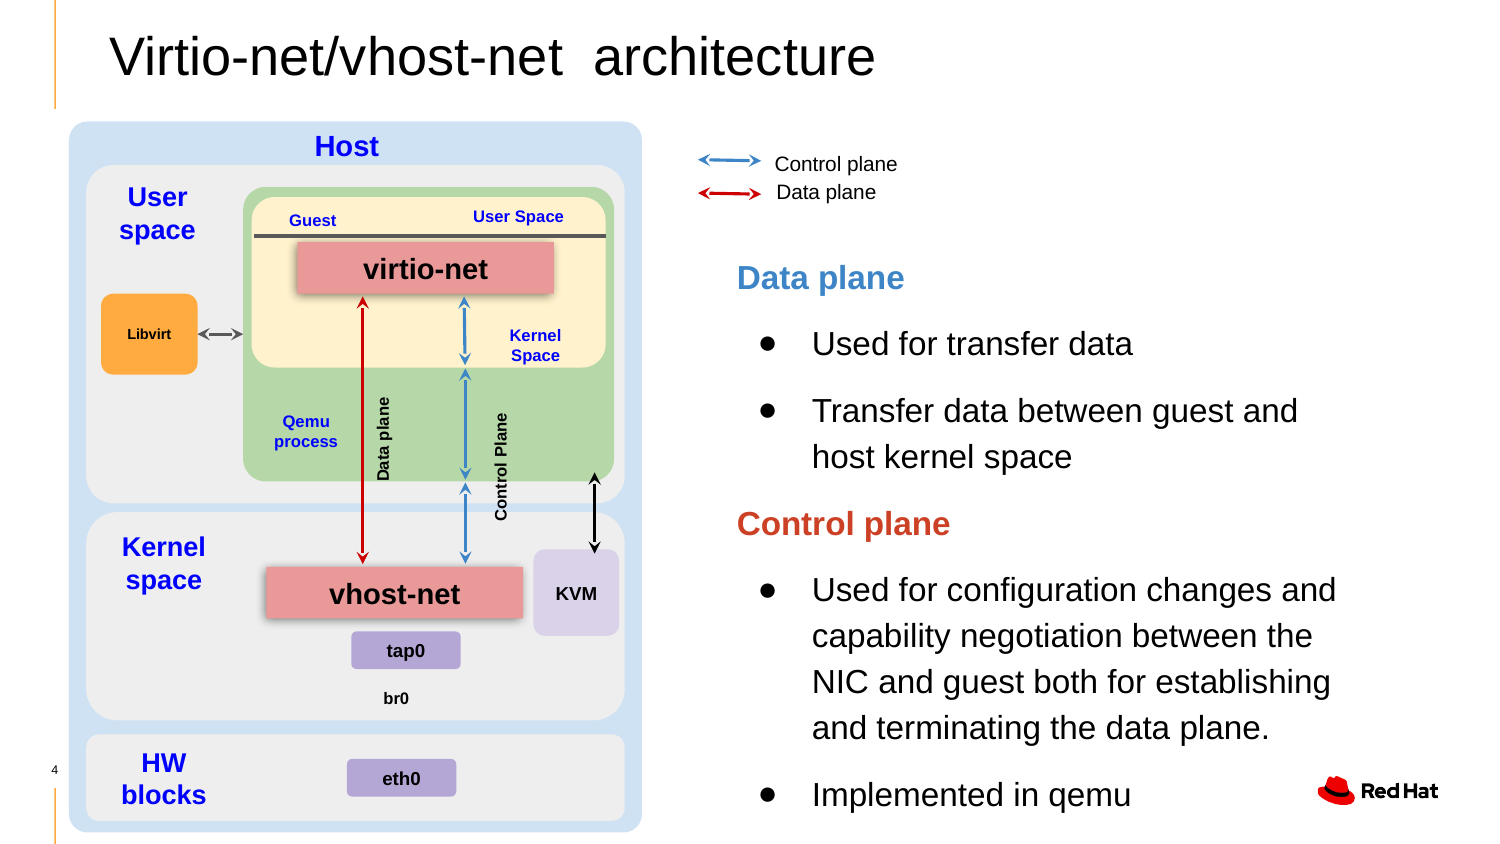

Virtio-net/vhost-net  architecture

Host

User
space

User Space

Guest
virtio-net
Libvirt
Kernel Space
Qemu
process
Data plane
Control Plane

Kernel
space
KVM
vhost-net
tap0
br0

HW
blocks
eth0
Control plane
Data plane
Data plane
Used for transfer data
Transfer data between guest and host kernel space
Control plane
Used for configuration changes and capability negotiation between the NIC and guest both for establishing and terminating the data plane.
Implemented in qemu
4